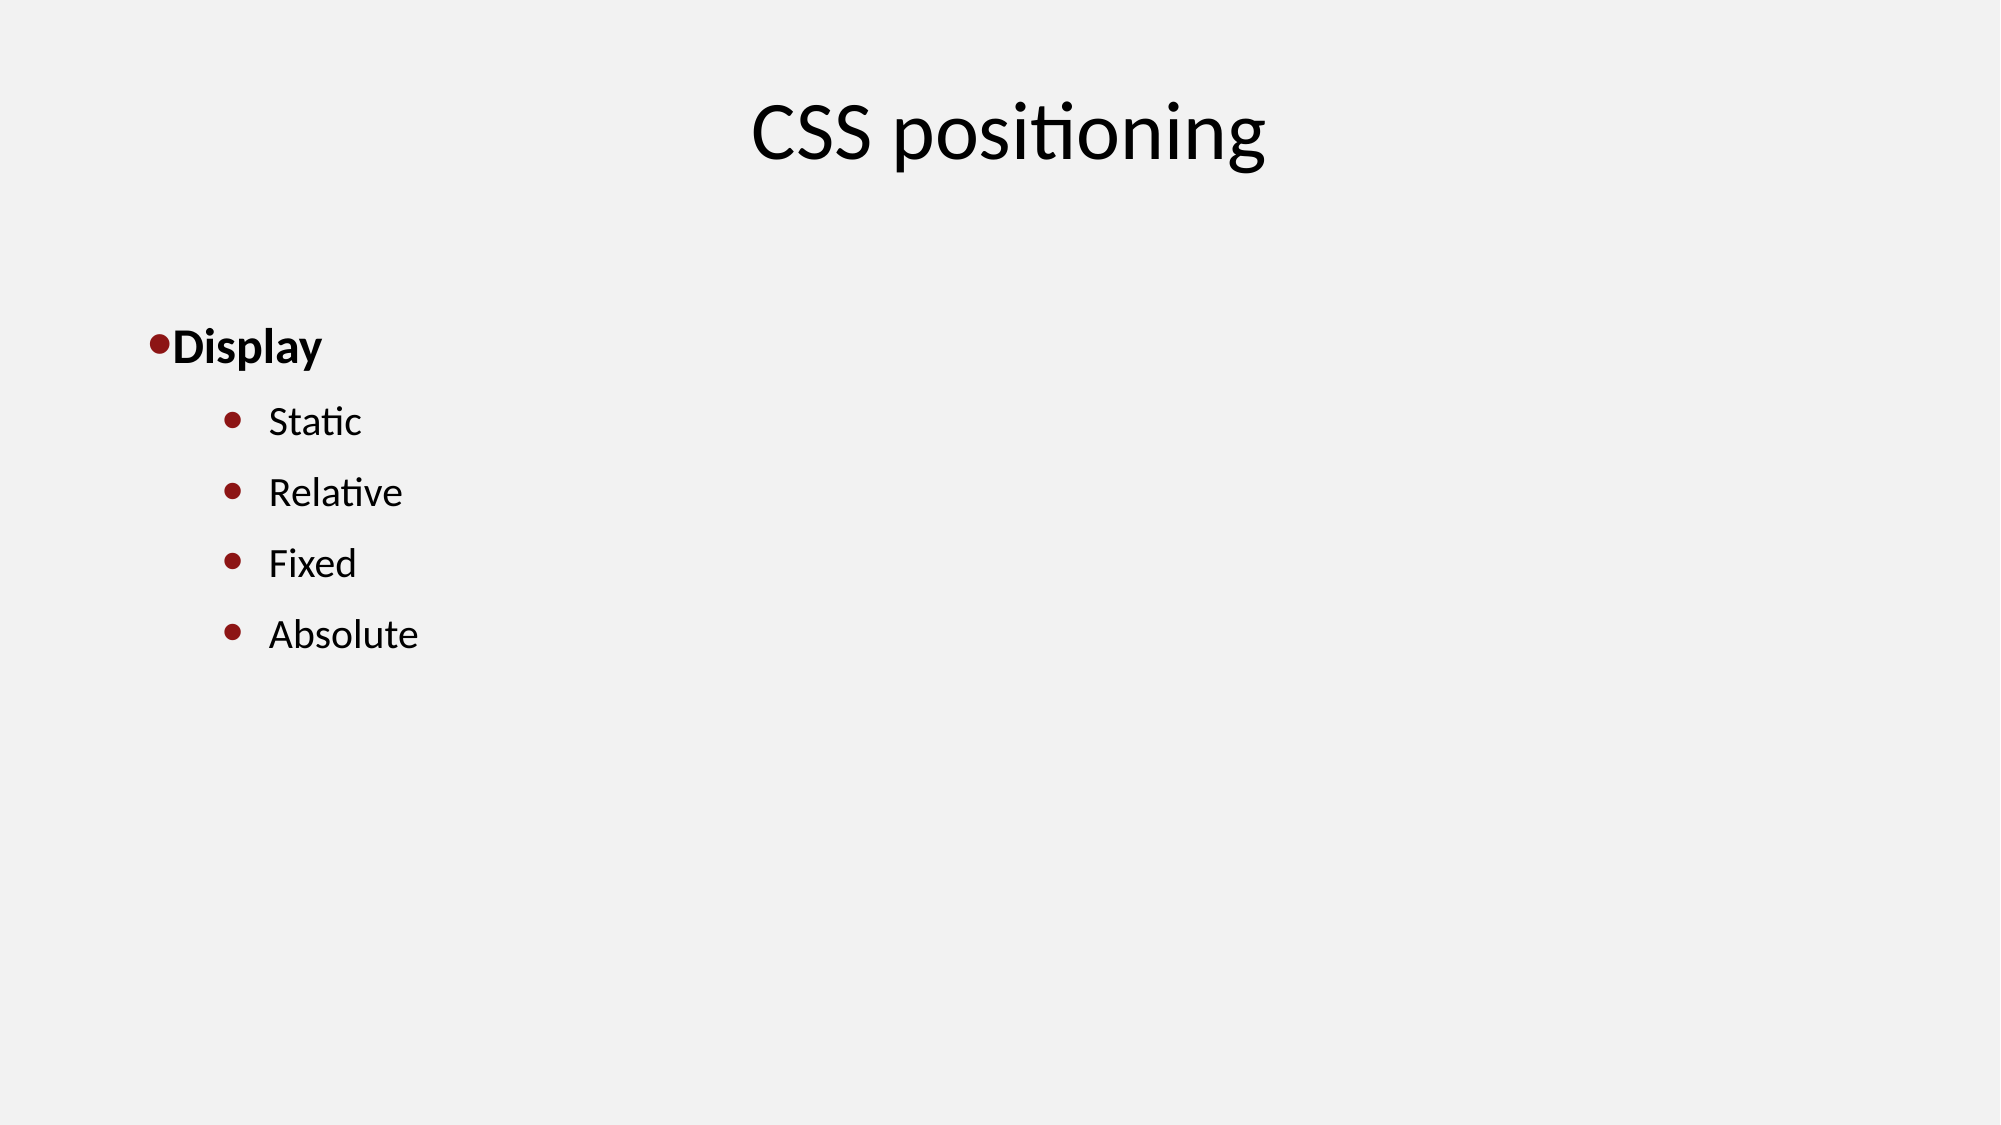

# CSS positioning

Display
Static
Relative
Fixed
Absolute